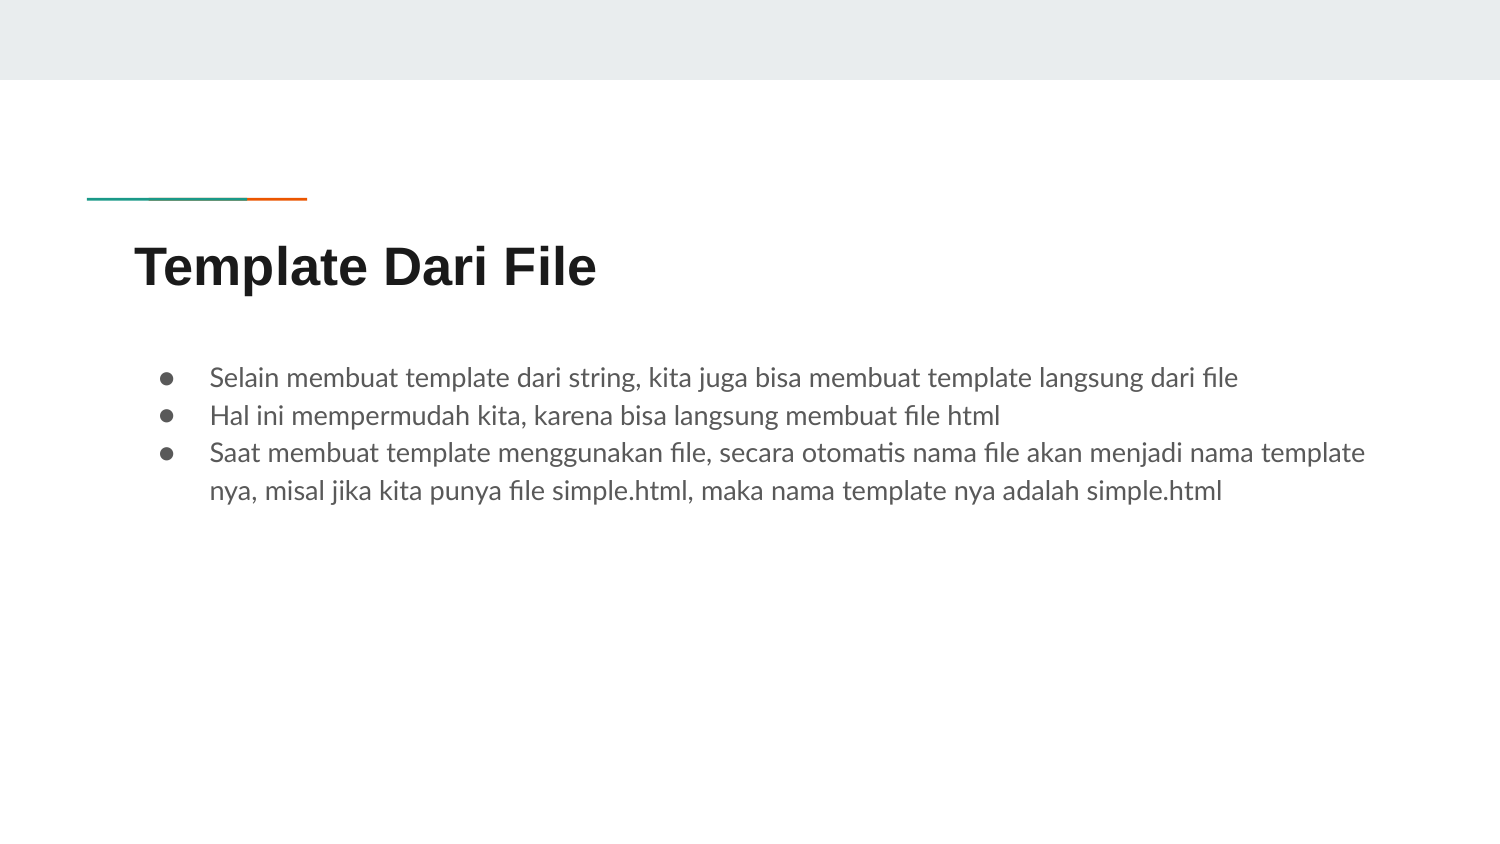

# Template Dari File
Selain membuat template dari string, kita juga bisa membuat template langsung dari file
Hal ini mempermudah kita, karena bisa langsung membuat file html
Saat membuat template menggunakan file, secara otomatis nama file akan menjadi nama template nya, misal jika kita punya file simple.html, maka nama template nya adalah simple.html